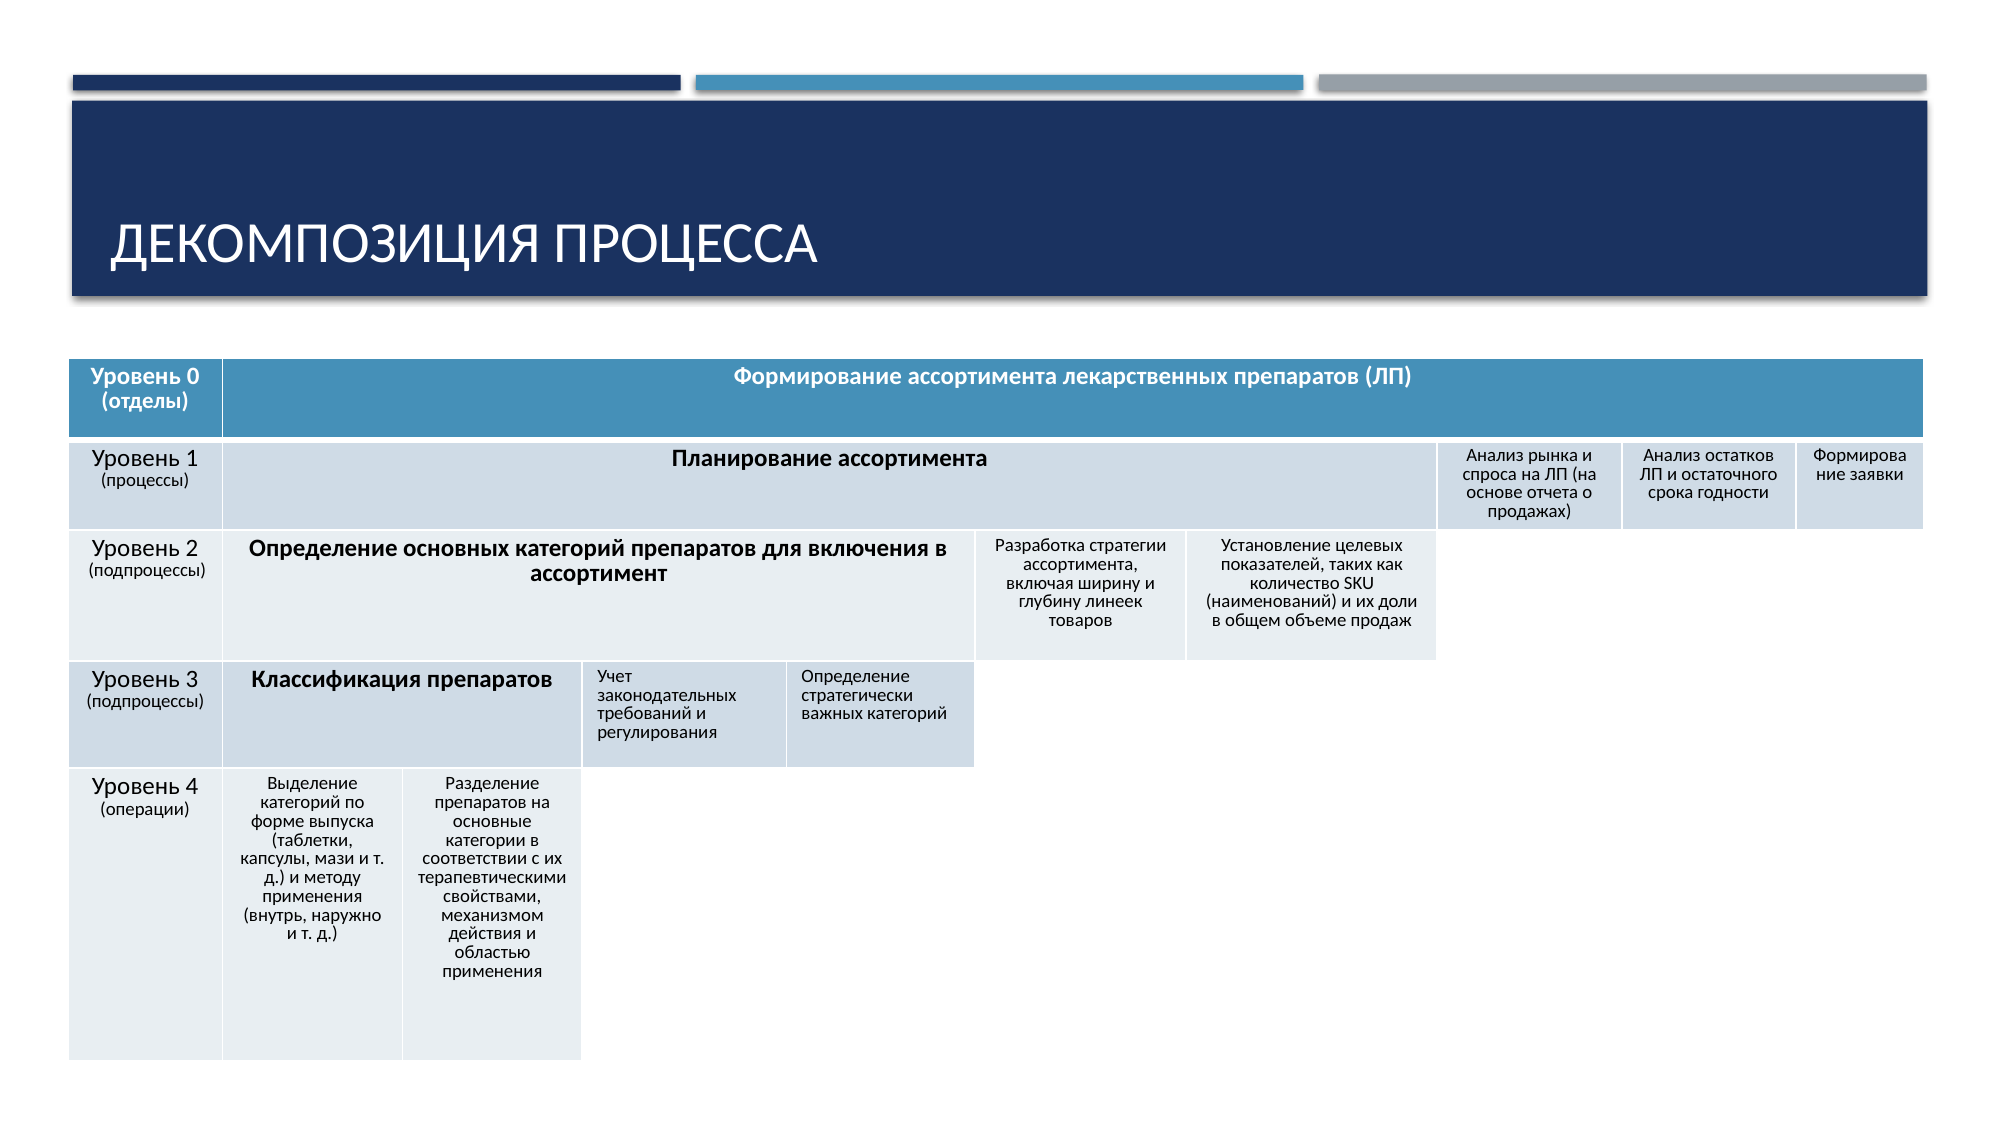

# Декомпозиция Процесса
| Уровень 0 (отделы) | Формирование ассортимента лекарственных препаратов (ЛП) |  |  |  |  |  |  |  |  |
| --- | --- | --- | --- | --- | --- | --- | --- | --- | --- |
| Уровень 1 (процессы) | Планирование ассортимента |  |  |  |  |  | Анализ рынка и спроса на ЛП (на основе отчета о продажах) | Анализ остатков ЛП и остаточного срока годности | Формирование заявки |
| Уровень 2 (подпроцессы) | Определение основных категорий препаратов для включения в ассортимент |  |  |  | Разработка стратегии ассортимента, включая ширину и глубину линеек товаров | Установление целевых показателей, таких как количество SKU (наименований) и их доли в общем объеме продаж |  |  |  |
| Уровень 3 (подпроцессы) | Классификация препаратов |  | Учет законодательных требований и регулирования | Определение стратегически важных категорий |  |  |  |  |  |
| Уровень 4 (операции) | Выделение категорий по форме выпуска (таблетки, капсулы, мази и т. д.) и методу применения (внутрь, наружно и т. д.) | Разделение препаратов на основные категории в соответствии с их терапевтическими свойствами, механизмом действия и областью применения |  |  |  |  |  |  |  |